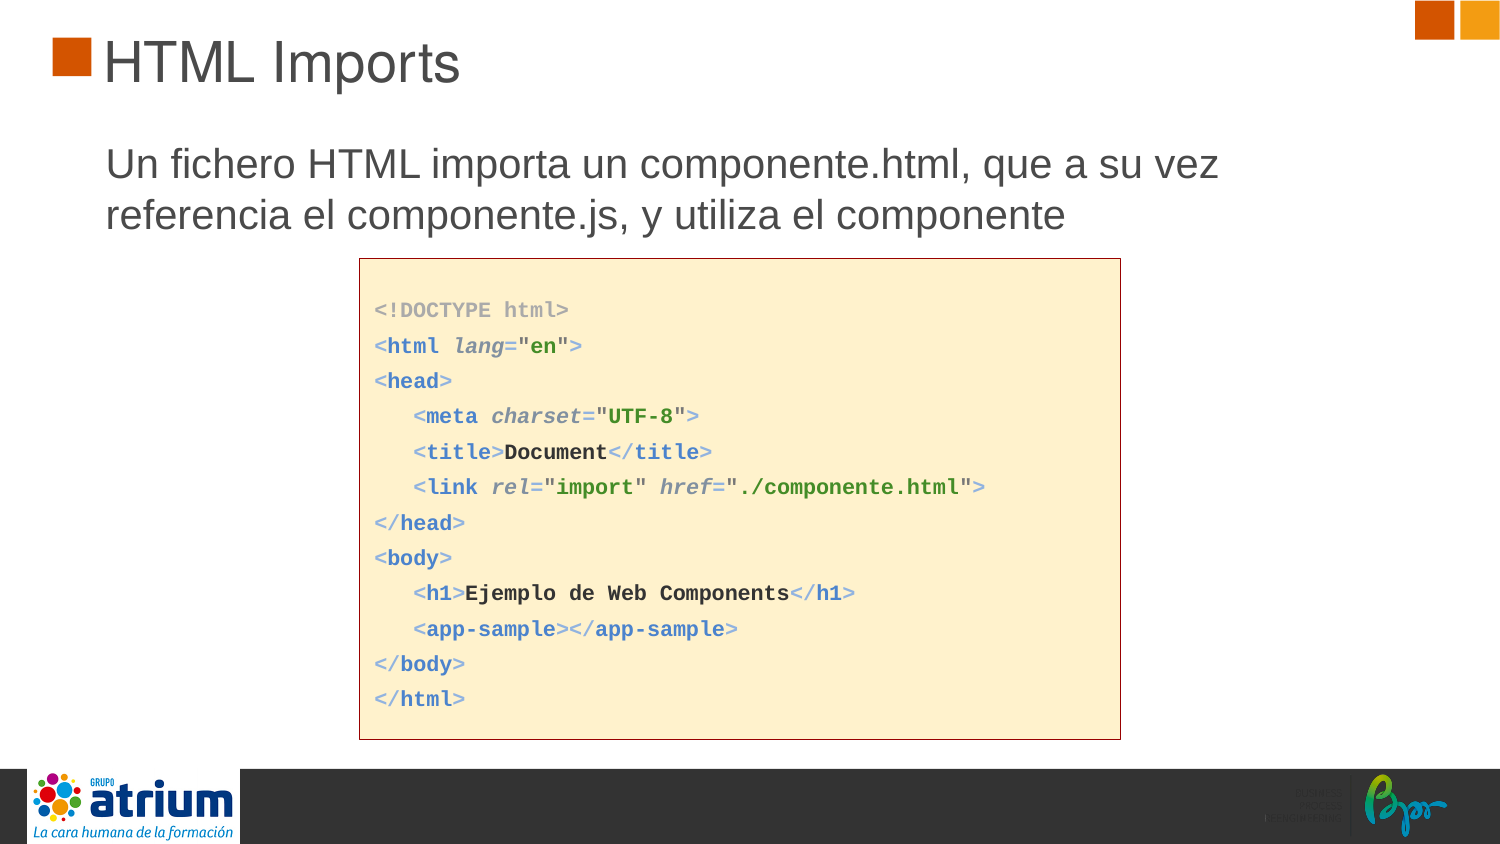

# HTML Imports
Un fichero HTML importa un componente.html, que a su vez referencia el componente.js, y utiliza el componente
<!DOCTYPE html>
<html lang="en">
<head>
   <meta charset="UTF-8">
   <title>Document</title>
   <link rel="import" href="./componente.html">
</head>
<body>
   <h1>Ejemplo de Web Components</h1>
   <app-sample></app-sample>
</body>
</html>